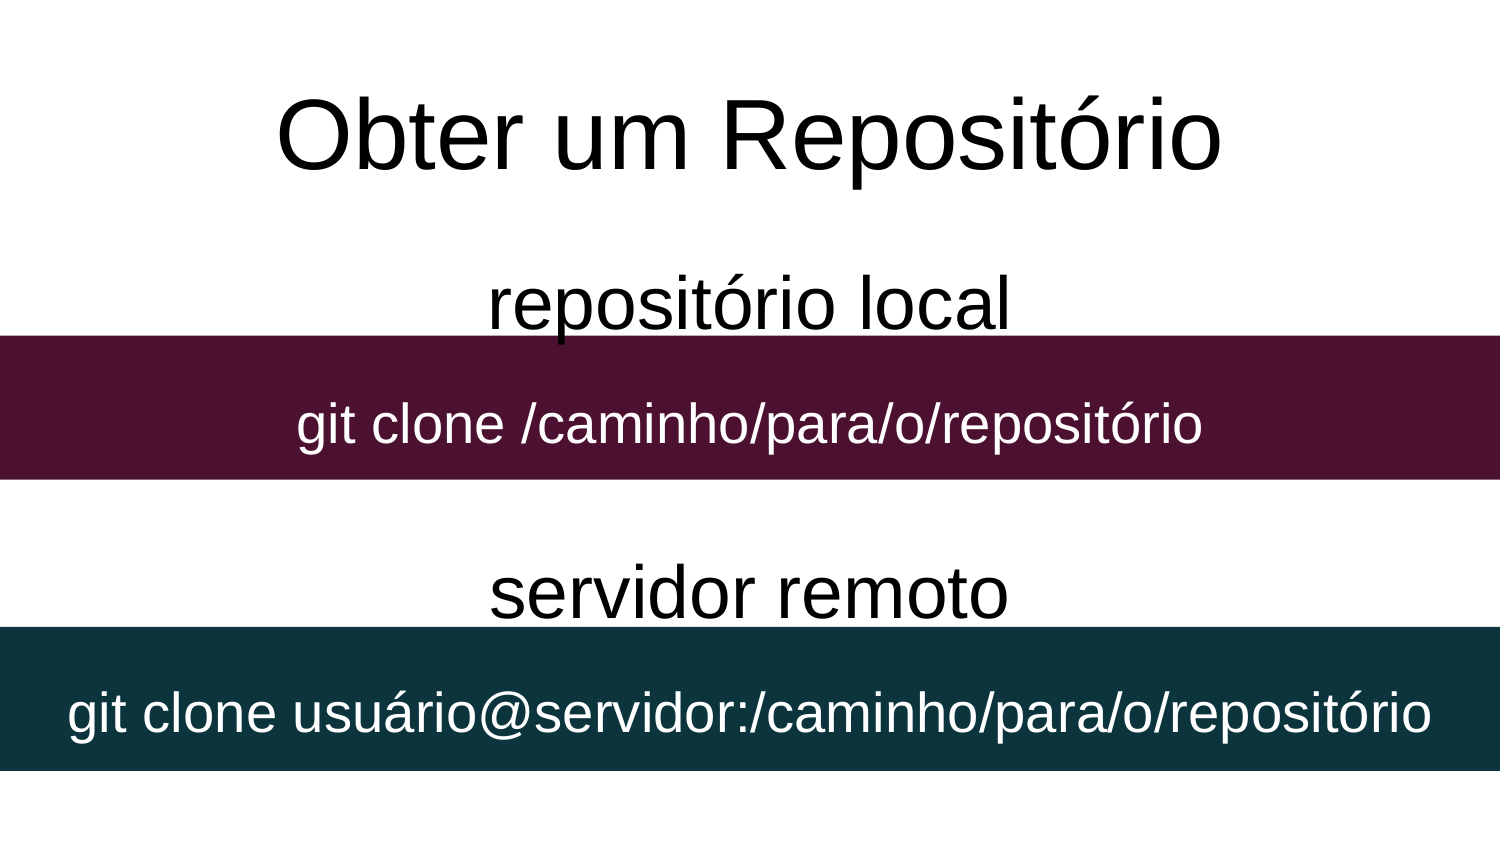

Obter um Repositório
repositório local

git clone /caminho/para/o/repositório
servidor remoto

git clone usuário@servidor:/caminho/para/o/repositório